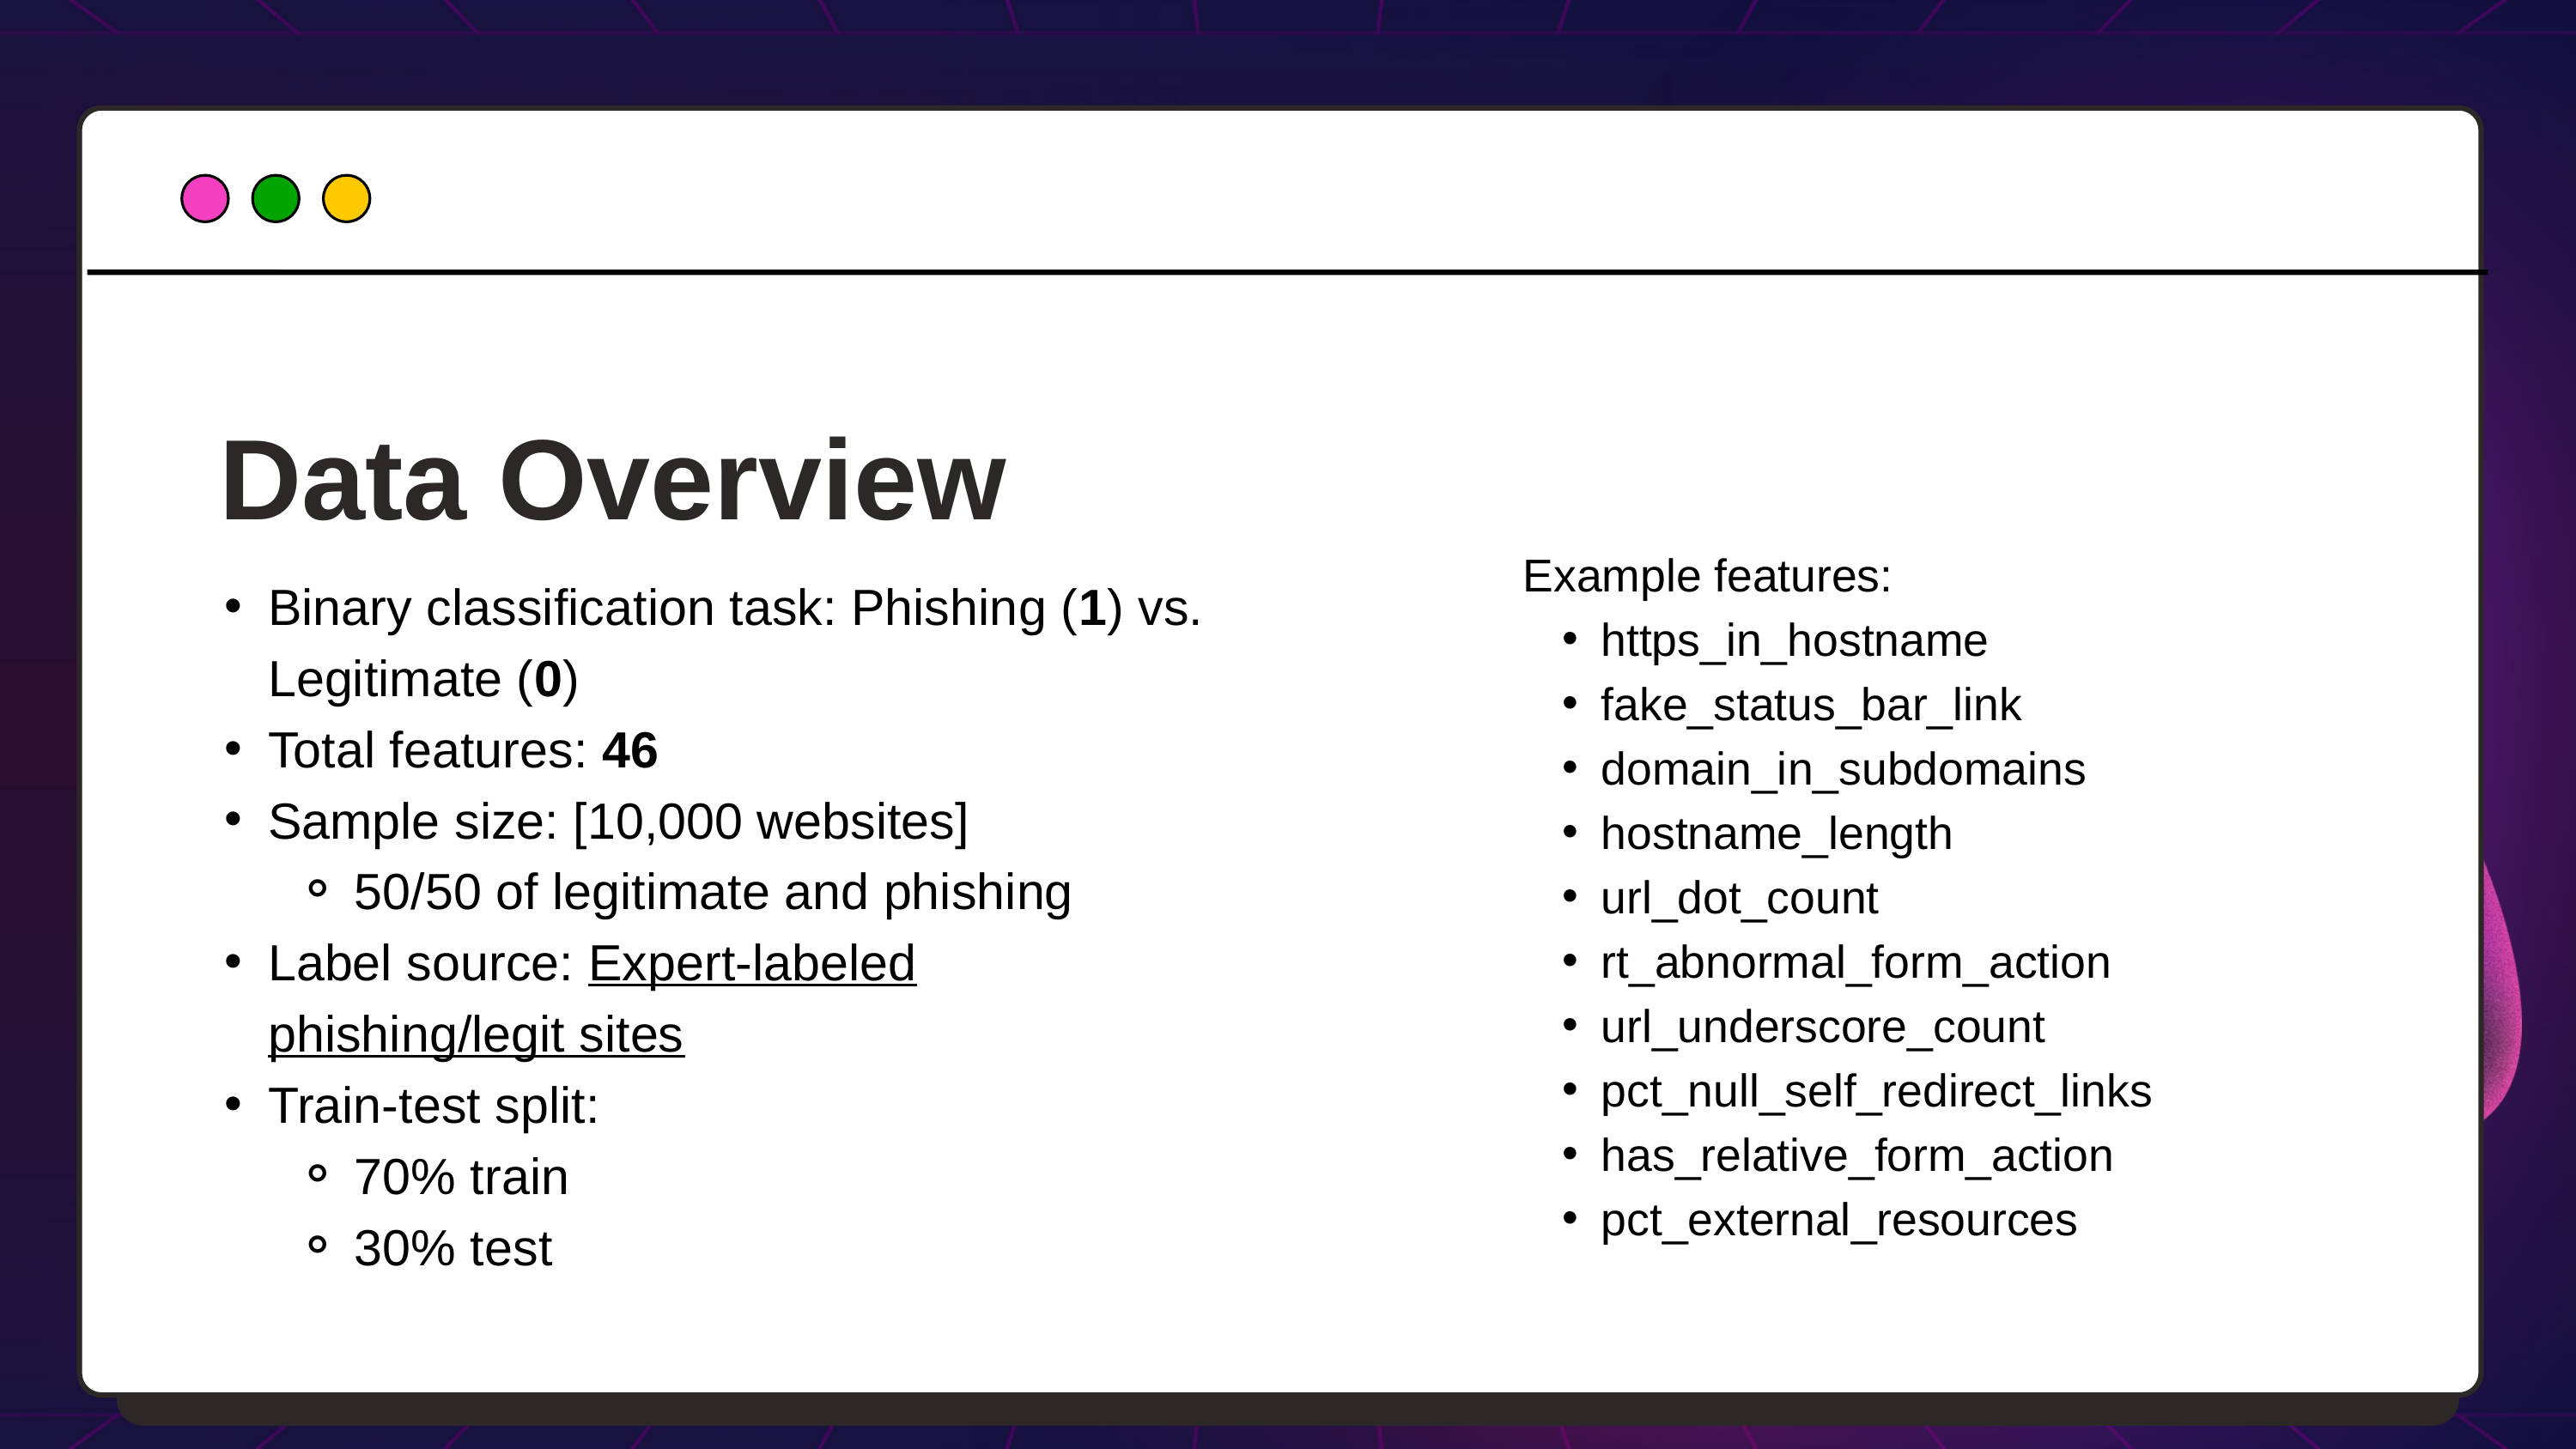

Data Overview
Data Overview
Example features:
https_in_hostname
fake_status_bar_link
domain_in_subdomains
hostname_length
url_dot_count
rt_abnormal_form_action
url_underscore_count
pct_null_self_redirect_links
has_relative_form_action
pct_external_resources

Binary classification task: Phishing (1) vs. Legitimate (0)
Total features: 46
Sample size: [10,000 websites]
50/50 of legitimate and phishing
Label source: Expert-labeled phishing/legit sites
Train-test split:
70% train
30% test

Dataset: 10,000 webpages
50% are ph
Features: 46 features extracted from webpages and urls
Timeframe: Data from January-May 2015 and May-June 2017